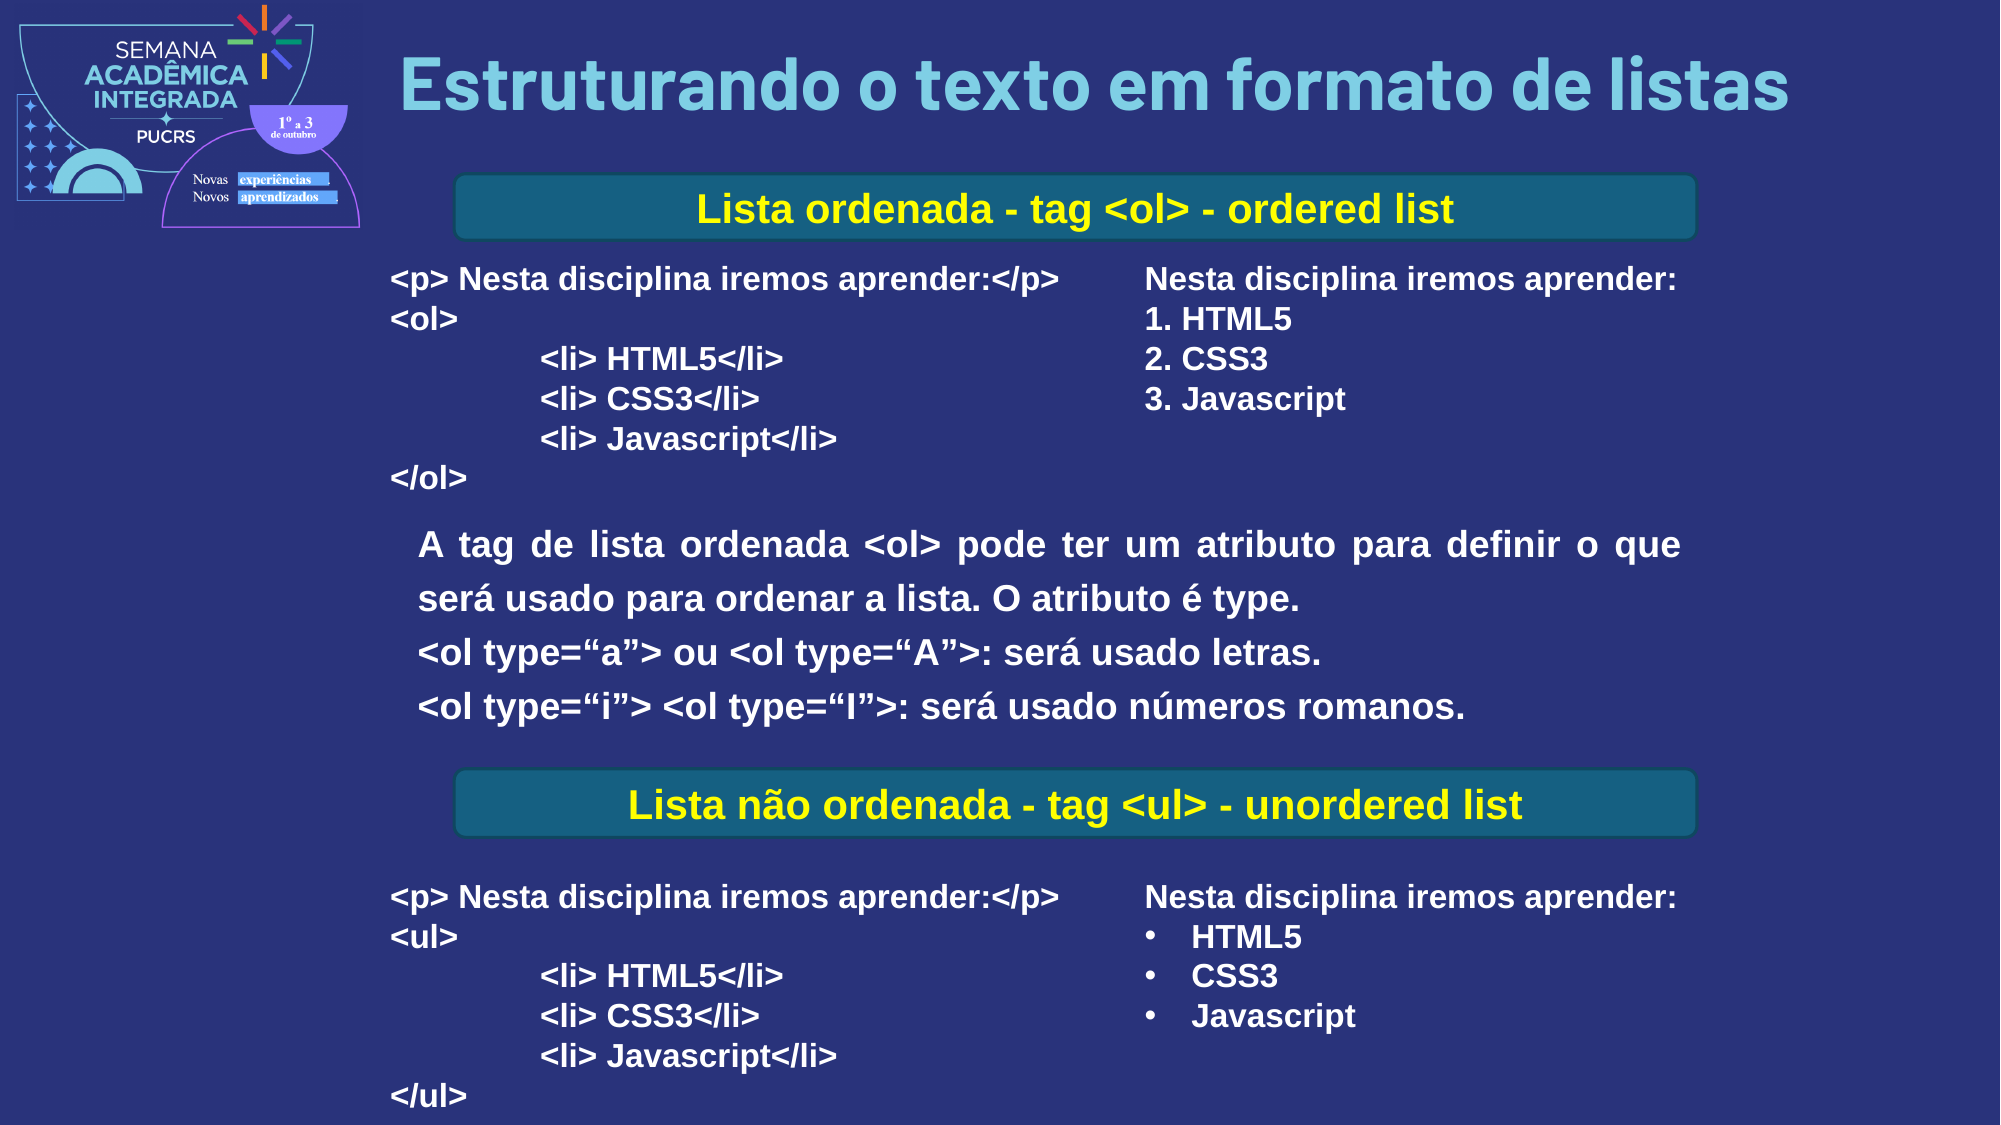

# Estruturando o texto em formato de listas

Lista ordenada - tag <ol> - ordered list
<p> Nesta disciplina iremos aprender:</p>
<ol>
	<li> HTML5</li>
	<li> CSS3</li>
	<li> Javascript</li>
</ol>
Nesta disciplina iremos aprender:
1. HTML5
2. CSS3
3. Javascript
A tag de lista ordenada <ol> pode ter um atributo para definir o que será usado para ordenar a lista. O atributo é type.
<ol type=“a”> ou <ol type=“A”>: será usado letras.
<ol type=“i”> <ol type=“I”>: será usado números romanos.
Lista não ordenada - tag <ul> - unordered list
<p> Nesta disciplina iremos aprender:</p>
<ul>
	<li> HTML5</li>
	<li> CSS3</li>
	<li> Javascript</li>
</ul>
Nesta disciplina iremos aprender:
HTML5
CSS3
Javascript